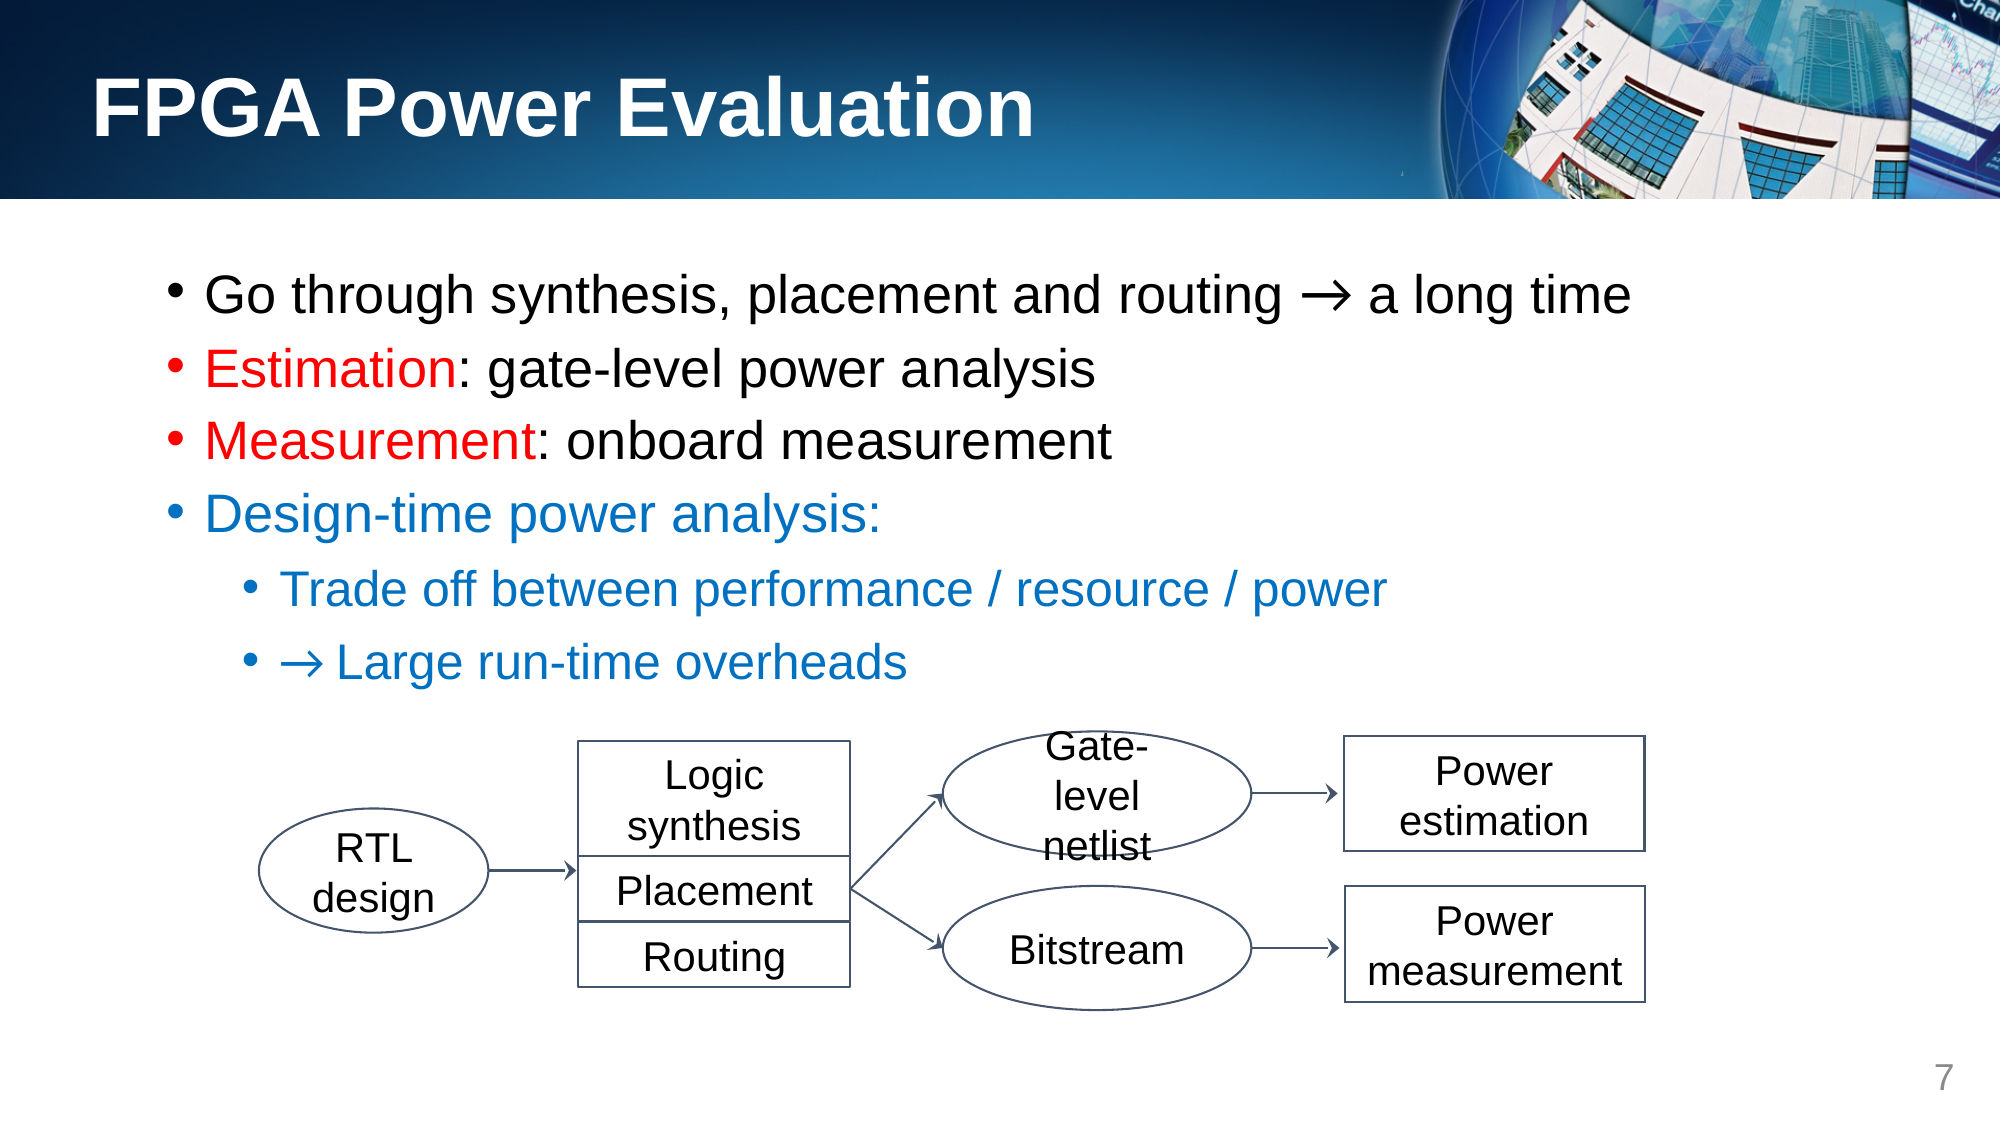

FPGA Power Evaluation
Go through synthesis, placement and routing → a long time
Estimation: gate-level power analysis
Measurement: onboard measurement
Design-time power analysis:
Trade off between performance / resource / power
→ Large run-time overheads
Gate-level netlist
Power estimation
Logic synthesis
RTL design
Placement
Bitstream
Power measurement
Routing
7